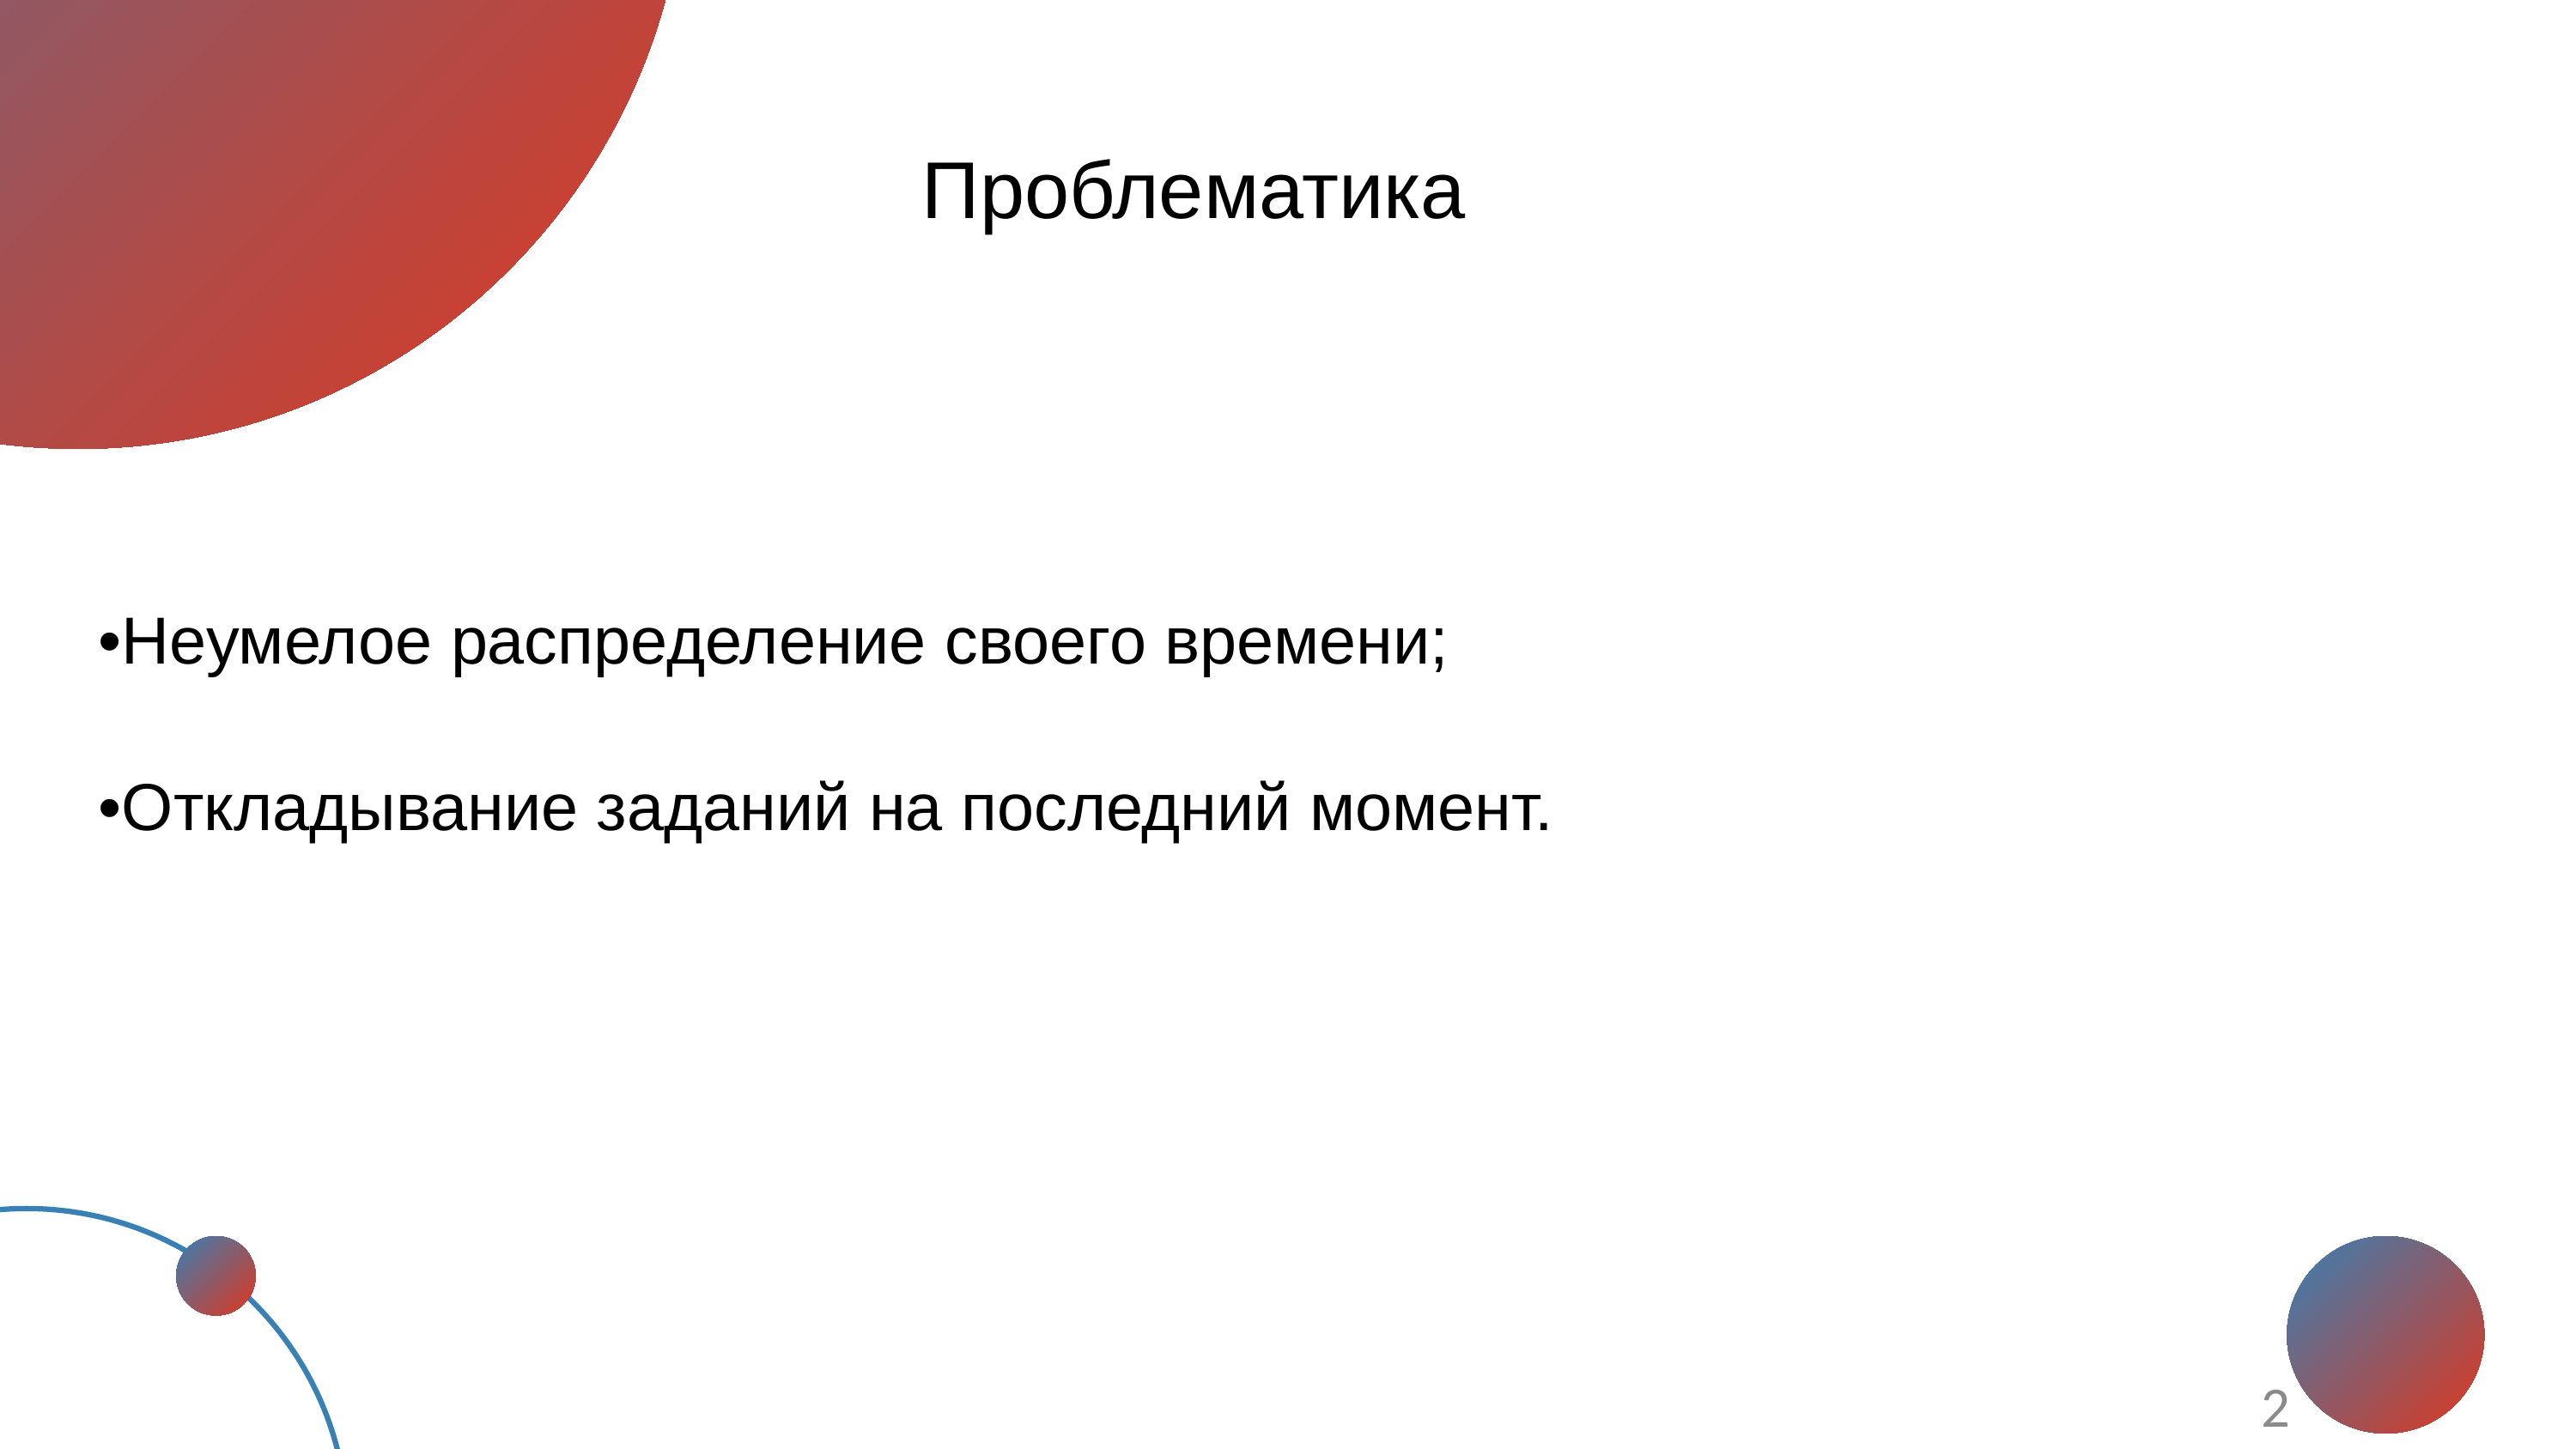

Проблематика
•Неумелое распределение своего времени;
•Откладывание заданий на последний момент.

2